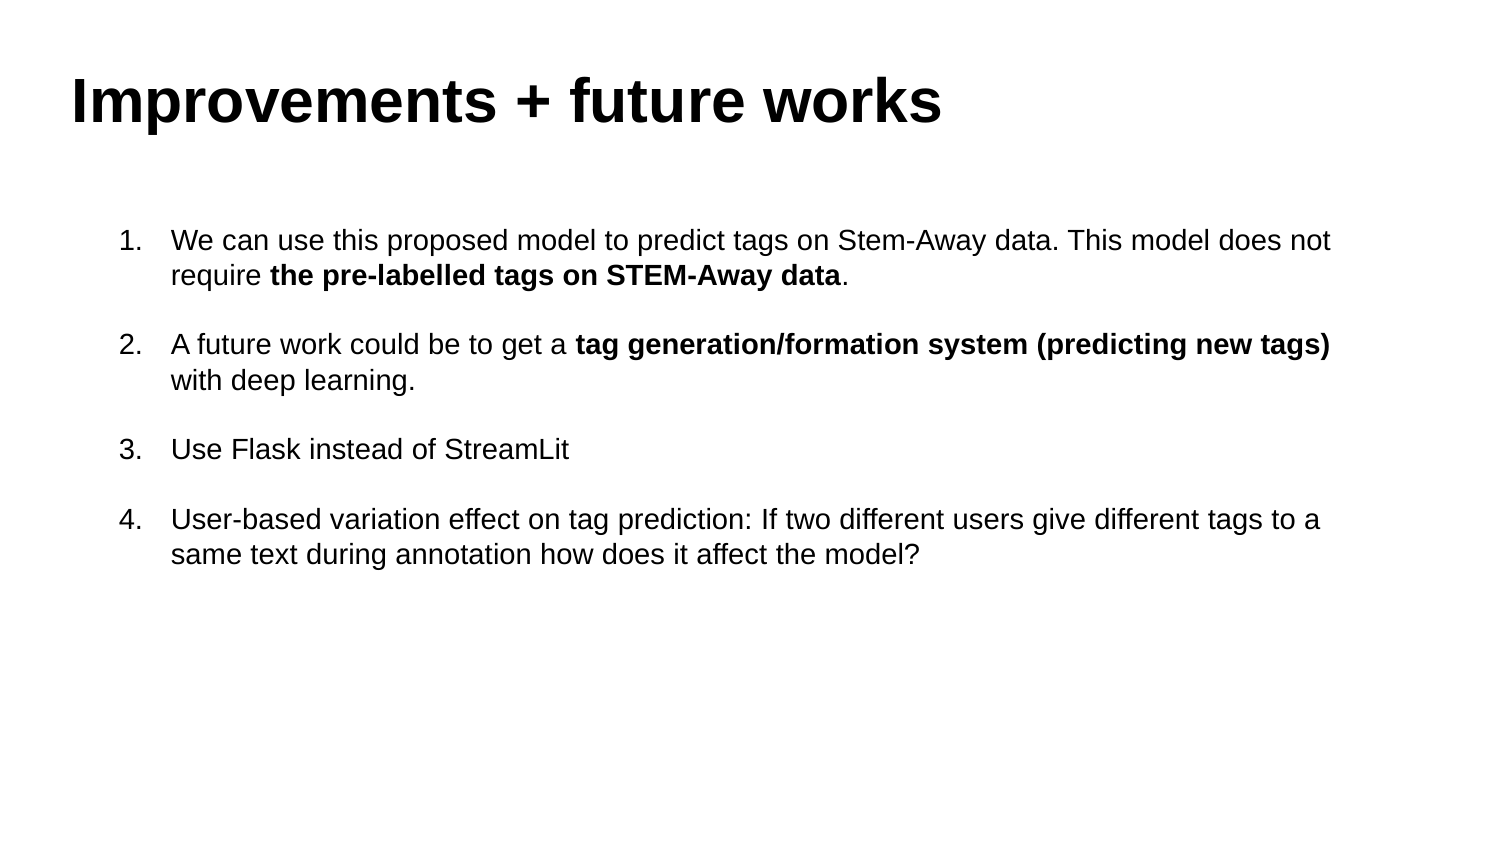

# Improvements + future works
We can use this proposed model to predict tags on Stem-Away data. This model does not require the pre-labelled tags on STEM-Away data.

A future work could be to get a tag generation/formation system (predicting new tags) with deep learning.

Use Flask instead of StreamLit

User-based variation effect on tag prediction: If two different users give different tags to a same text during annotation how does it affect the model?